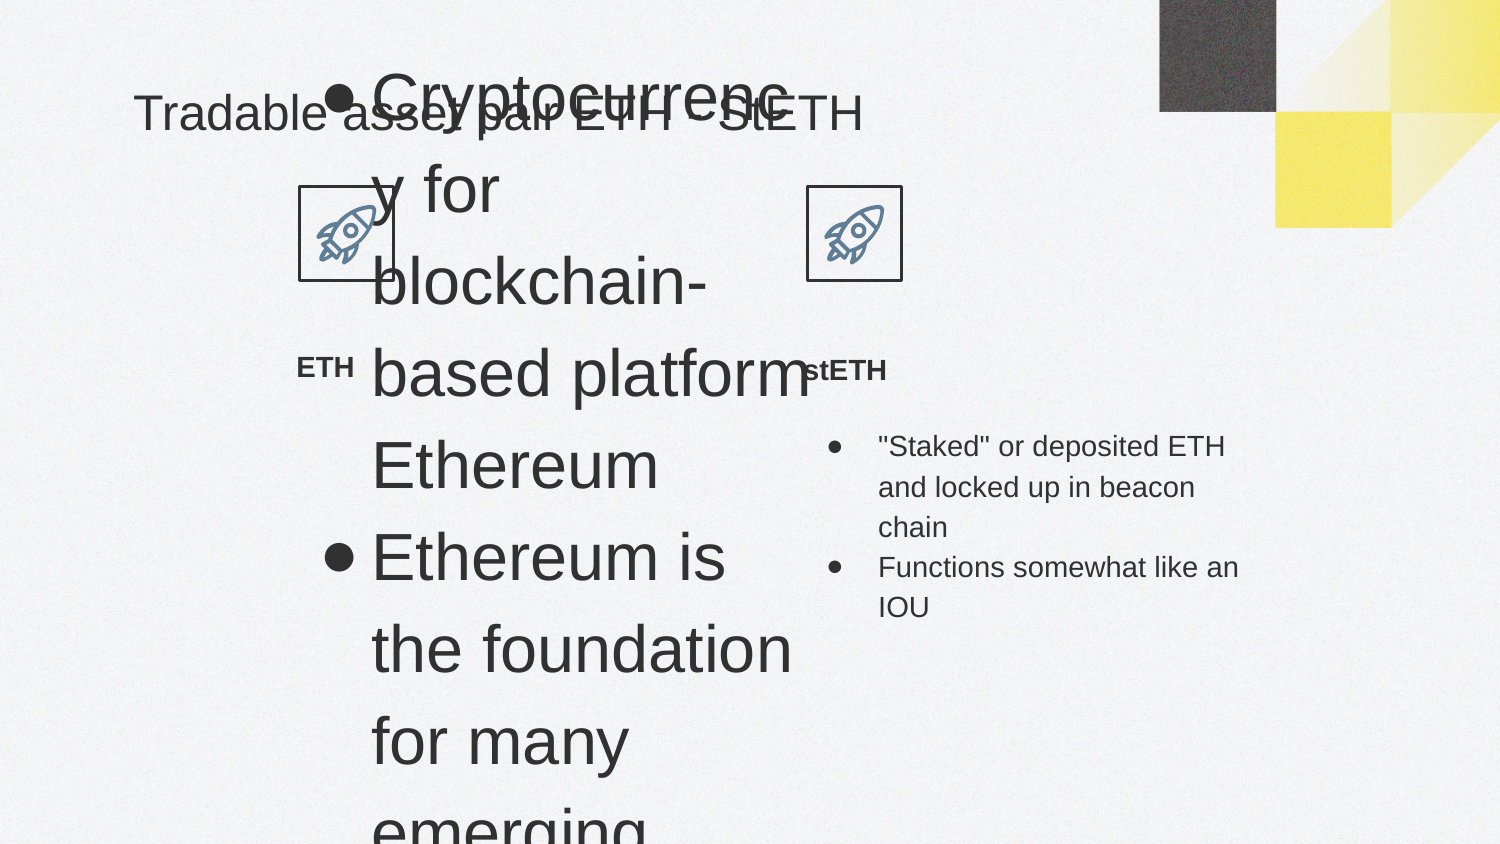

# Tradable asset pair ETH - StETH

ETH
stETH
"Staked" or deposited ETH and locked up in beacon chain
Functions somewhat like an IOU
Cryptocurrency for blockchain-based platform Ethereum
Ethereum is the foundation for many emerging technological advances.